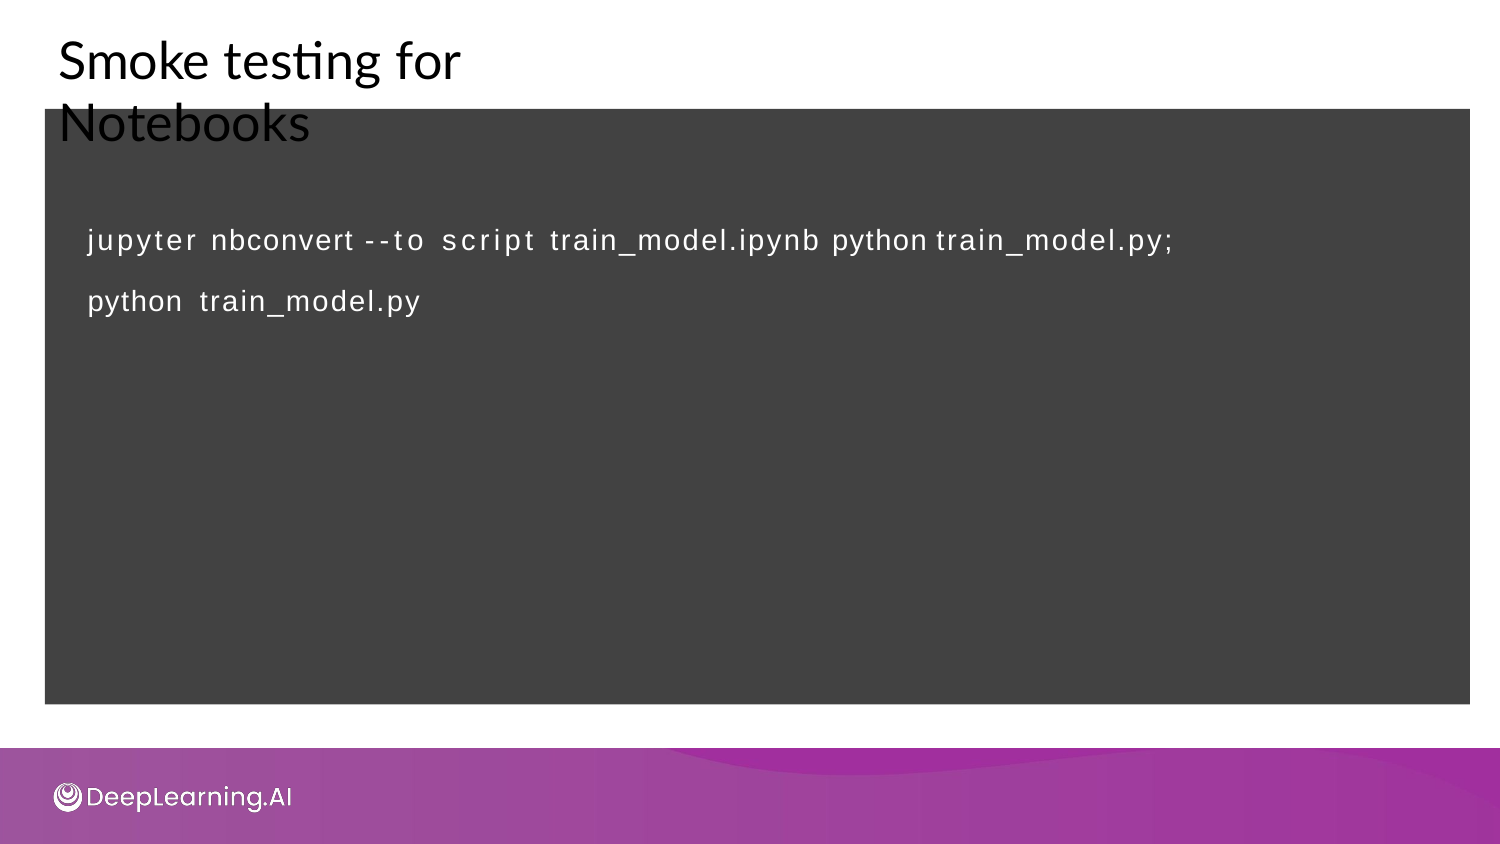

# Smoke testing for Notebooks

jupyter nbconvert --to script train_model.ipynb python train_model.py;
python train_model.py